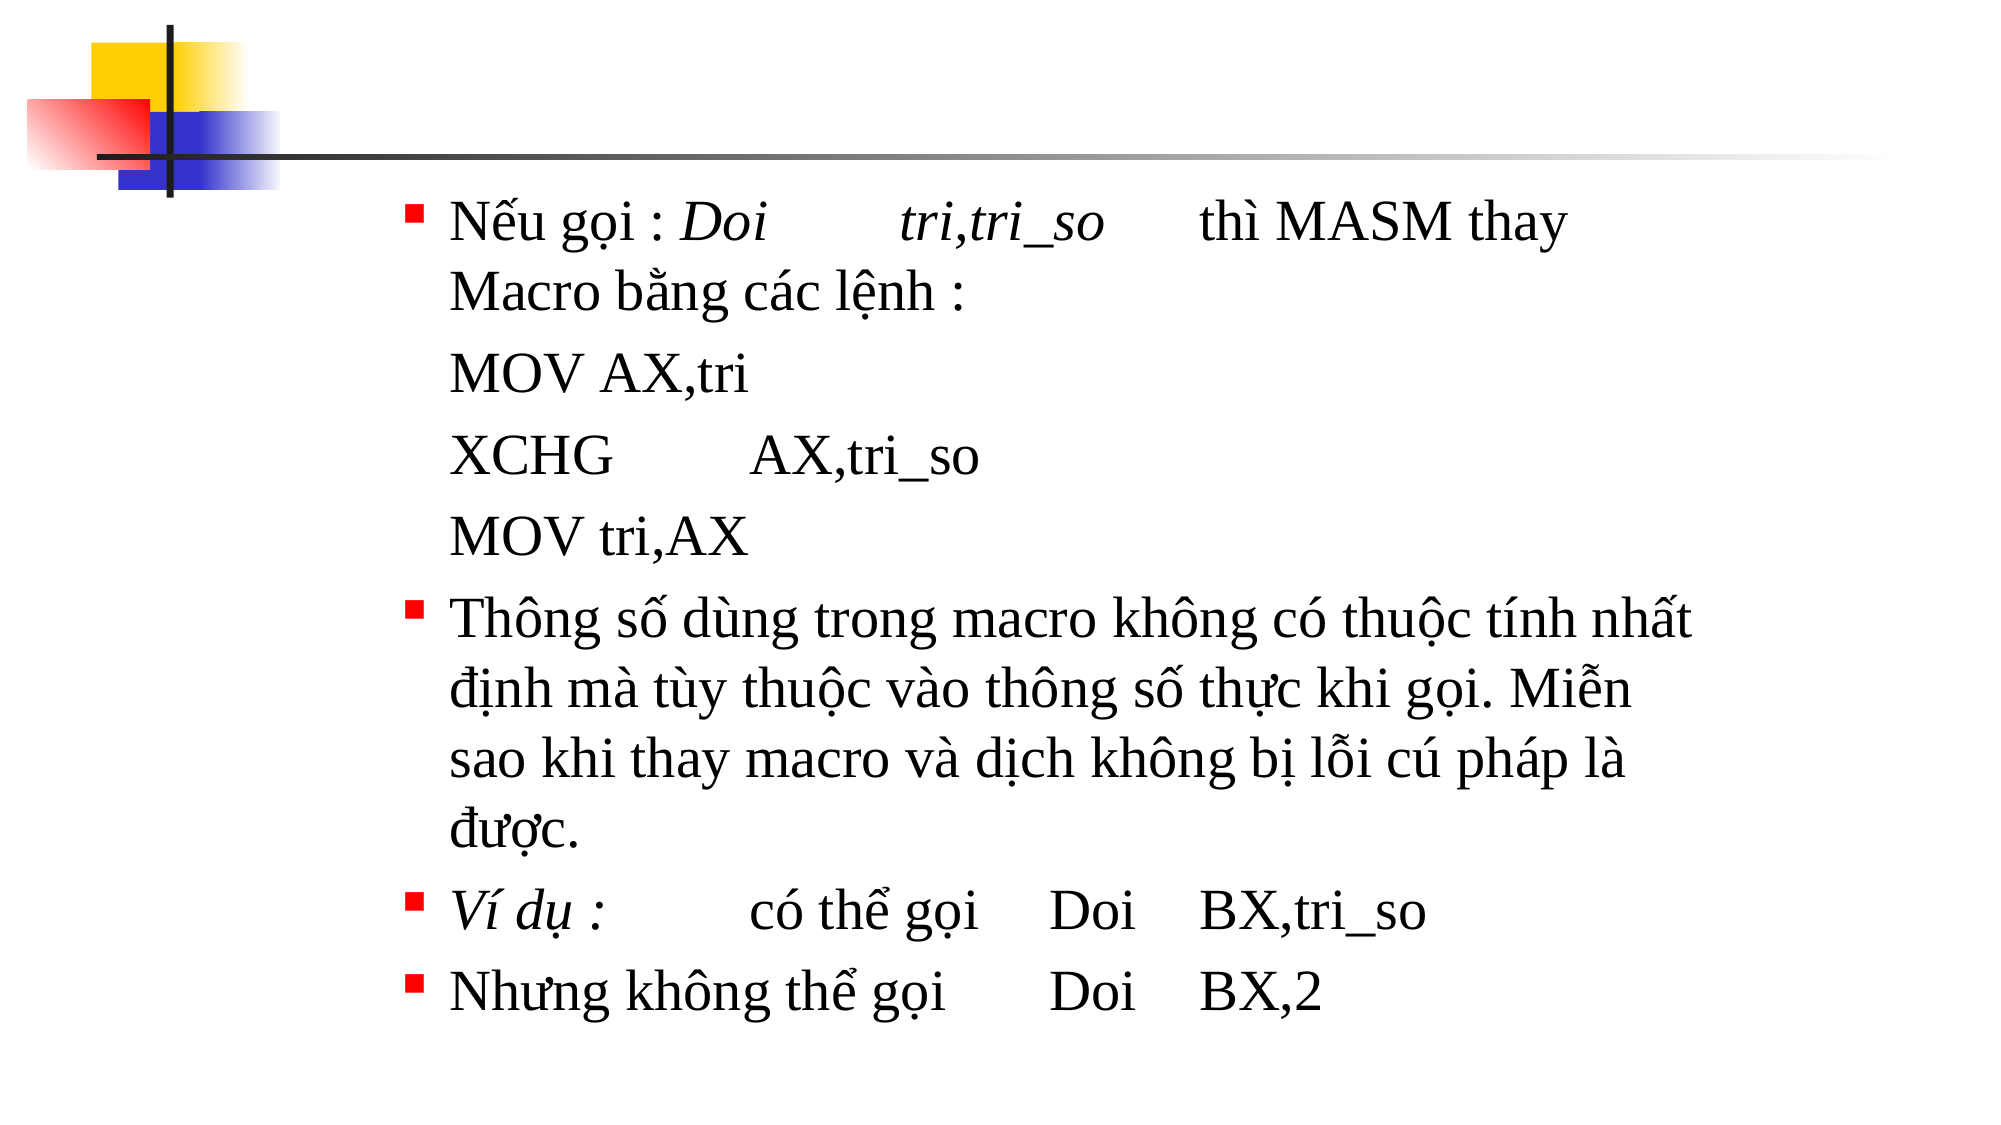

#
Nếu gọi : Doi	tri,tri_so	thì MASM thay Macro bằng các lệnh :
	MOV	AX,tri
	XCHG	AX,tri_so
	MOV	tri,AX
Thông số dùng trong macro không có thuộc tính nhất định mà tùy thuộc vào thông số thực khi gọi. Miễn sao khi thay macro và dịch không bị lỗi cú pháp là được.
Ví dụ : 	có thể gọi	Doi	BX,tri_so
Nhưng không thể gọi	Doi	BX,2